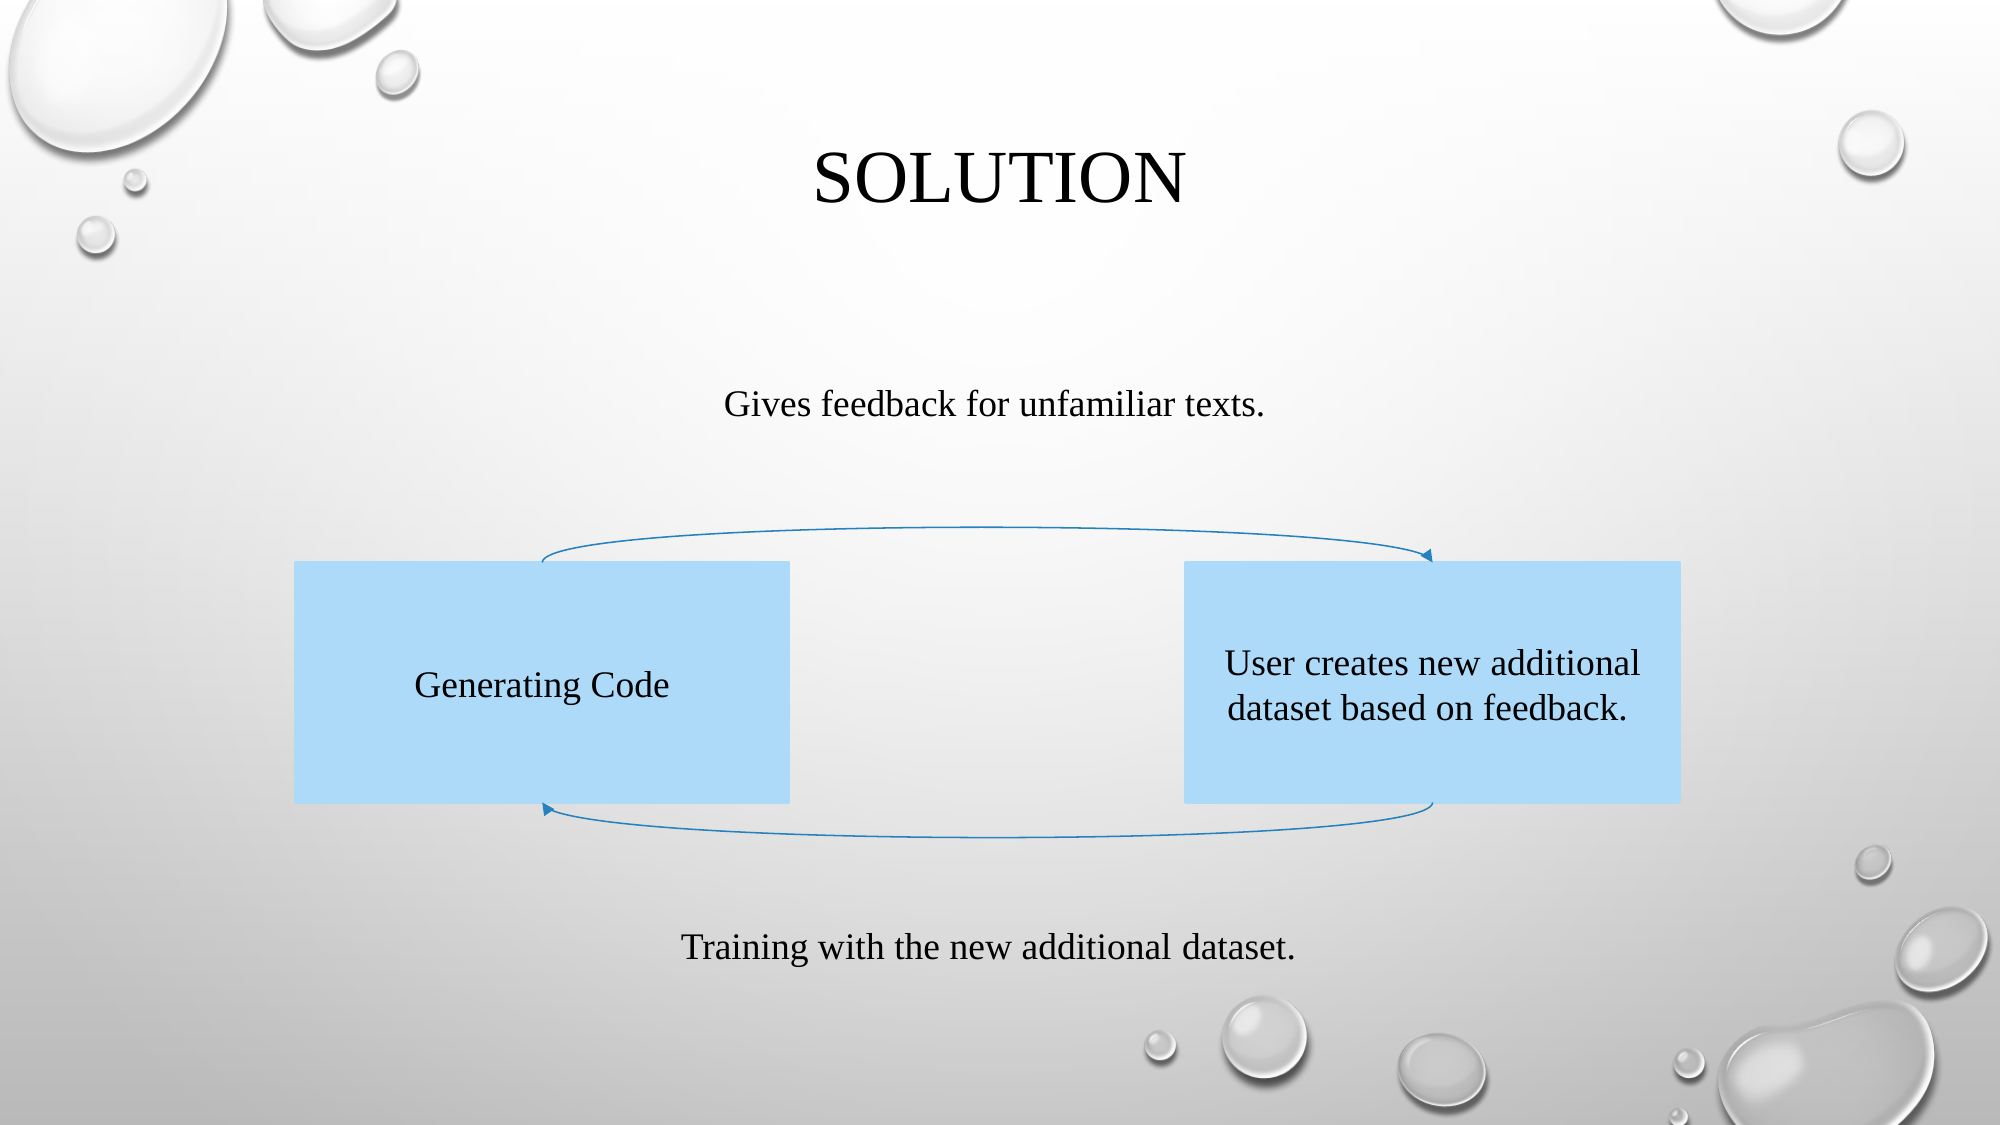

# Solution
Gives feedback for unfamiliar texts.
Generating Code
User creates new additional dataset based on feedback.
Training with the new additional dataset.